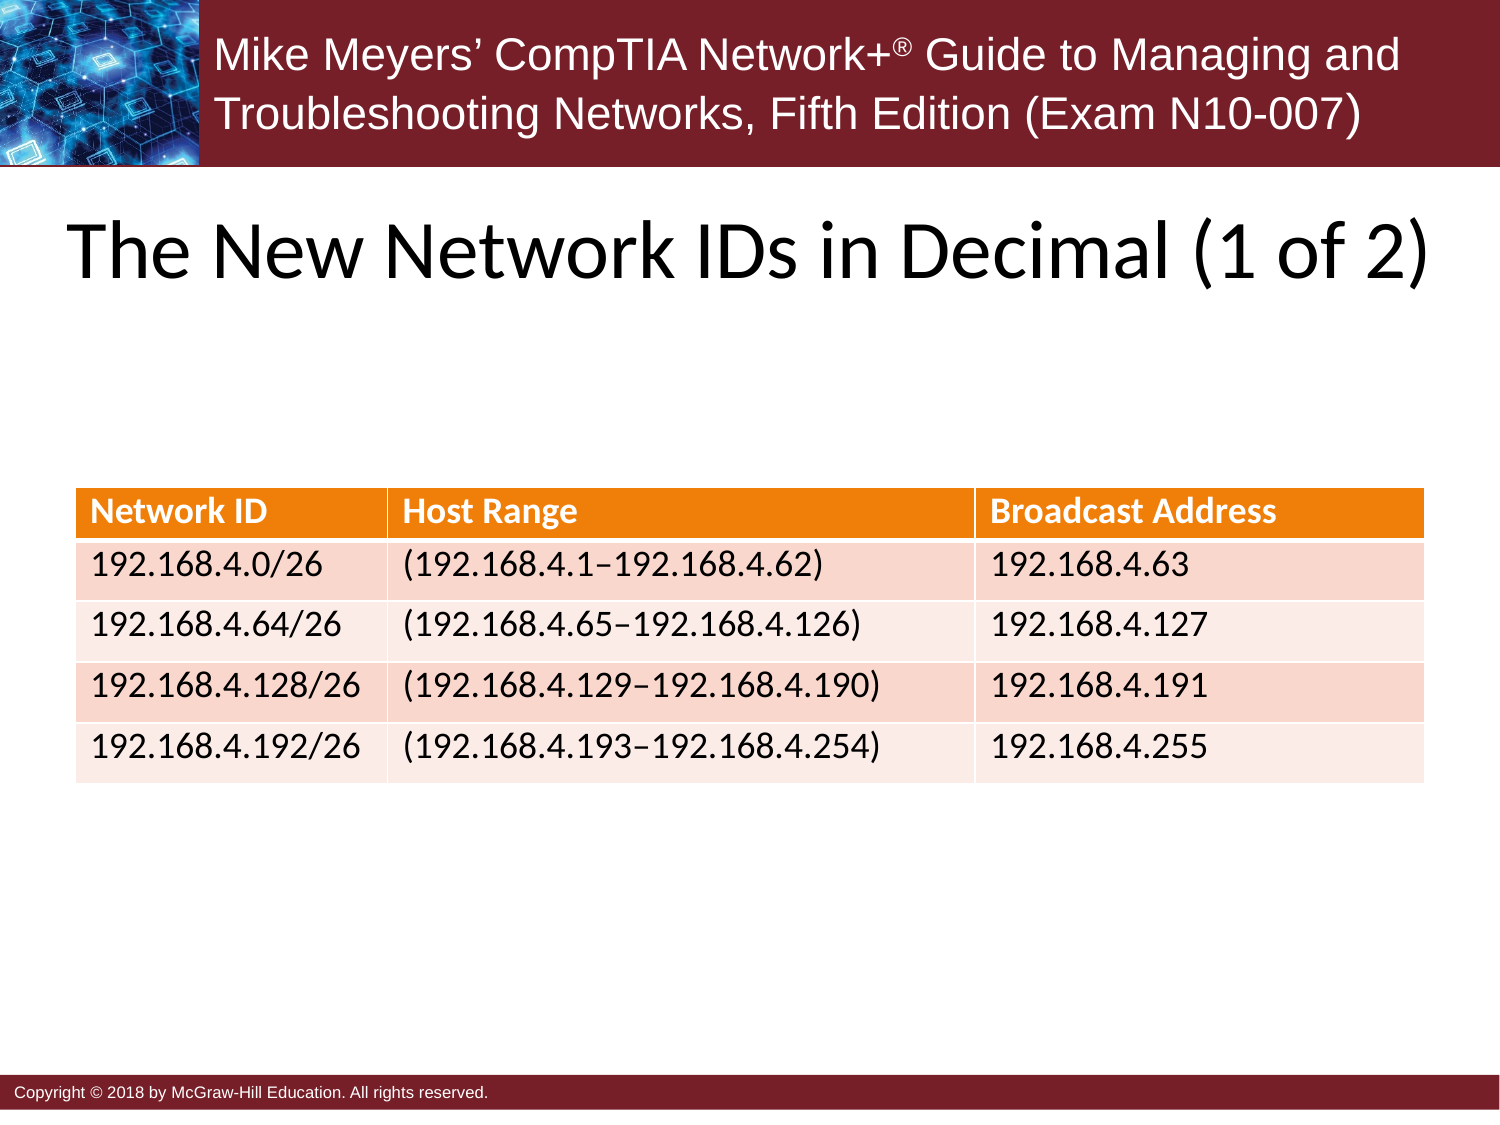

# The New Network IDs in Decimal (1 of 2)
| Network ID | Host Range | Broadcast Address |
| --- | --- | --- |
| 192.168.4.0/26 | (192.168.4.1–192.168.4.62) | 192.168.4.63 |
| 192.168.4.64/26 | (192.168.4.65–192.168.4.126) | 192.168.4.127 |
| 192.168.4.128/26 | (192.168.4.129–192.168.4.190) | 192.168.4.191 |
| 192.168.4.192/26 | (192.168.4.193–192.168.4.254) | 192.168.4.255 |